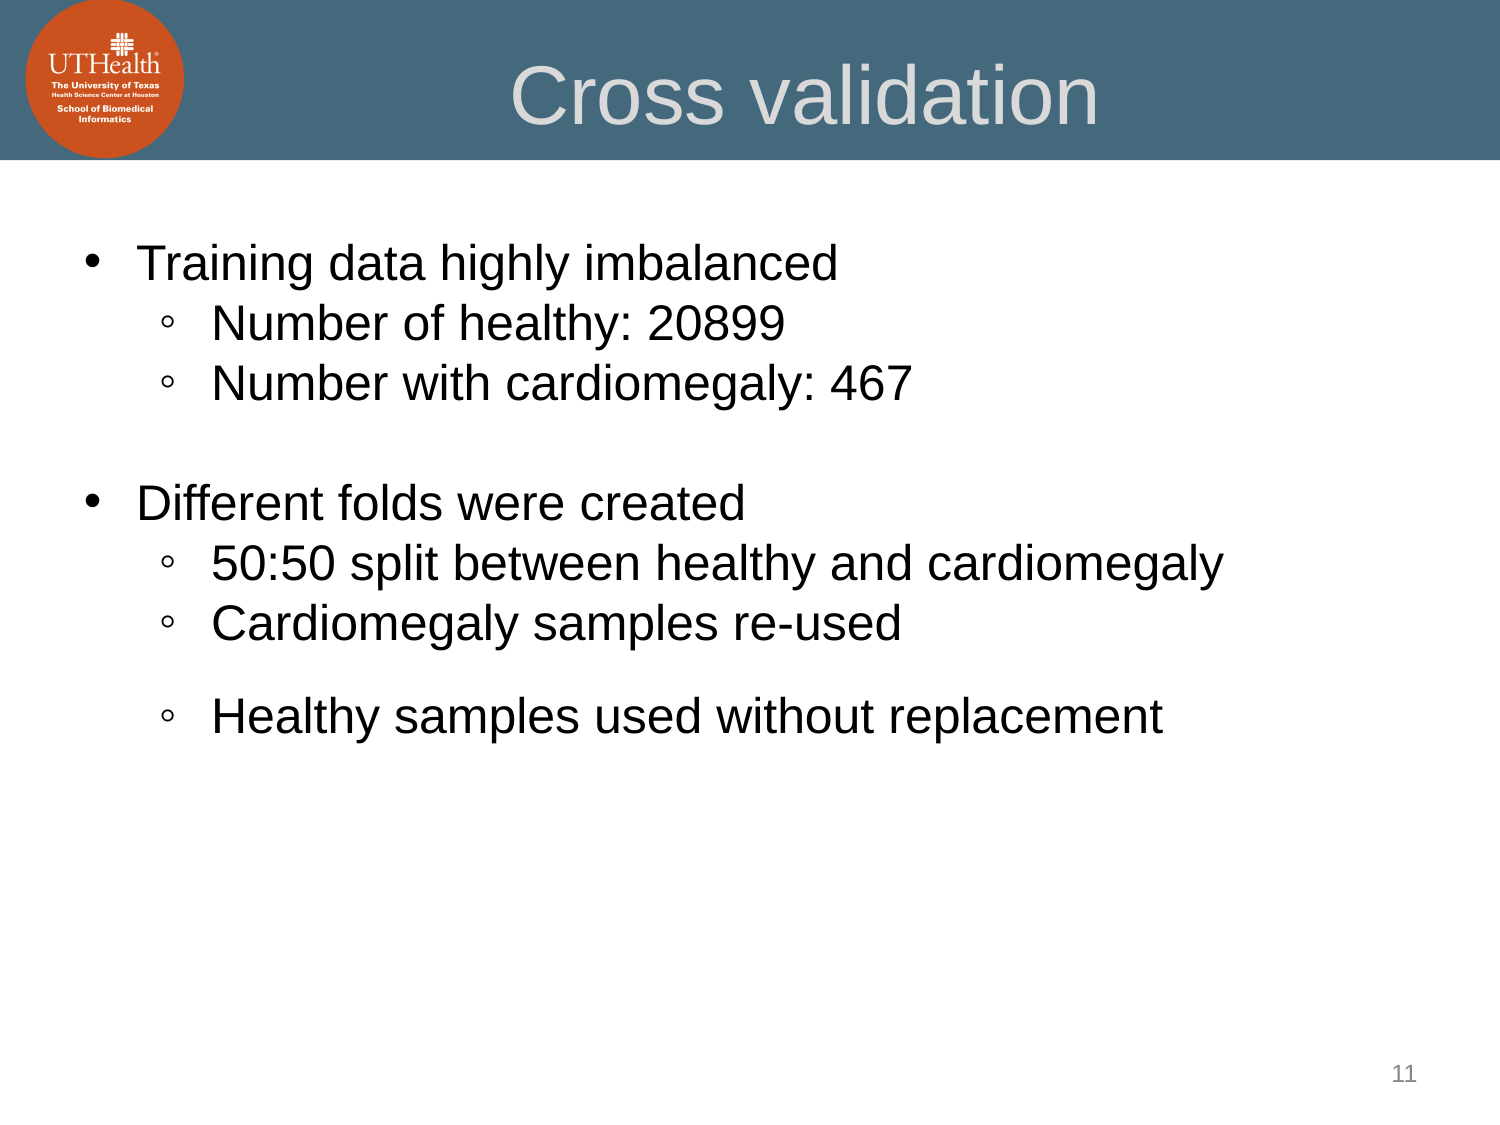

# Cross validation
Training data highly imbalanced
Number of healthy: 20899
Number with cardiomegaly: 467

Different folds were created
50:50 split between healthy and cardiomegaly
Cardiomegaly samples re-used
Healthy samples used without replacement
11